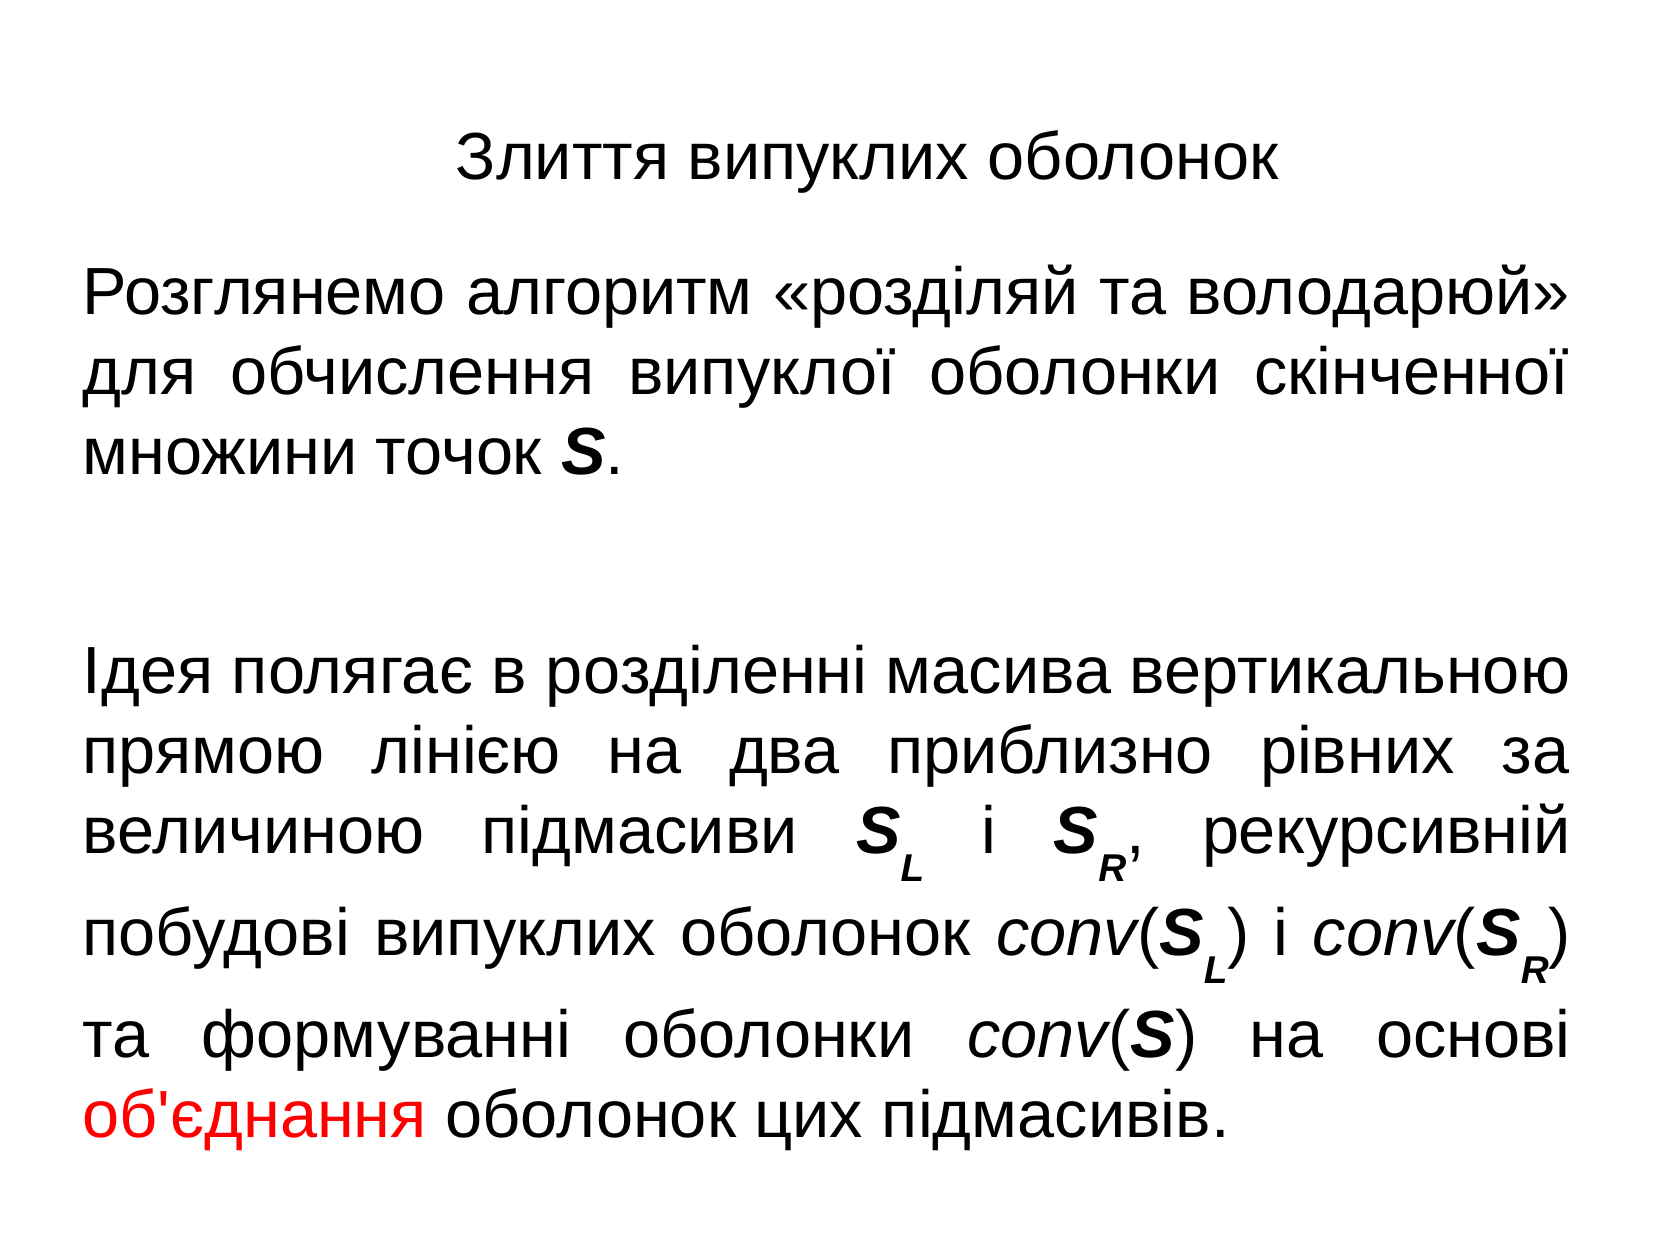

Злиття випуклих оболонок
Розглянемо алгоритм «розділяй та володарюй» для обчислення випуклої оболонки скінченної множини точок S.

Ідея полягає в розділенні масива вертикальною прямою лінією на два приблизно рівних за величиною підмасиви SL і SR, рекурсивній побудові випуклих оболонок conv(SL) і conv(SR) та формуванні оболонки conv(S) на основі об'єднання оболонок цих підмасивів.